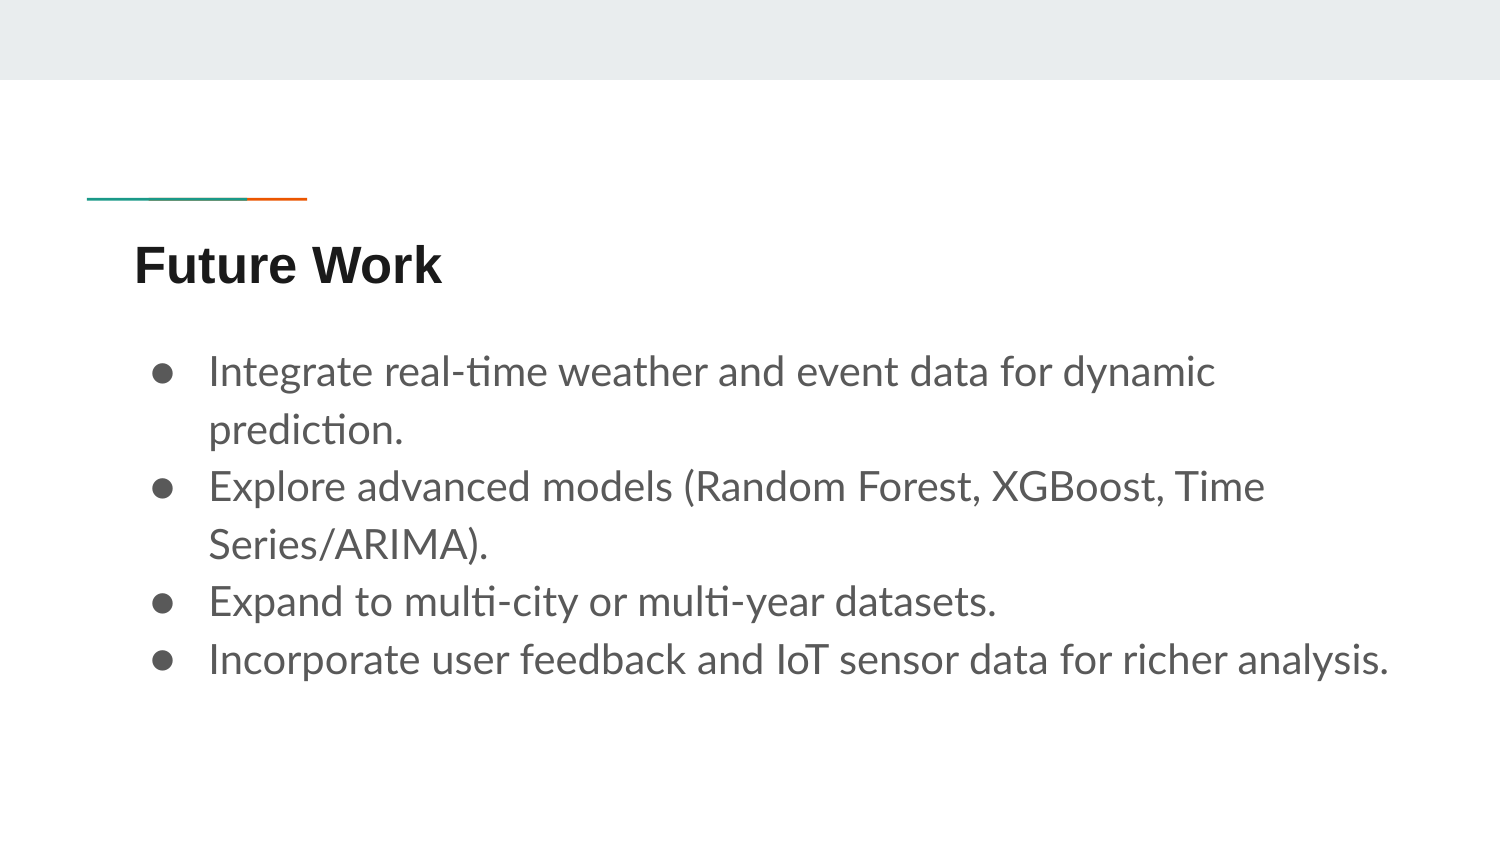

# Future Work
Integrate real-time weather and event data for dynamic prediction.
Explore advanced models (Random Forest, XGBoost, Time Series/ARIMA).
Expand to multi-city or multi-year datasets.
Incorporate user feedback and IoT sensor data for richer analysis.